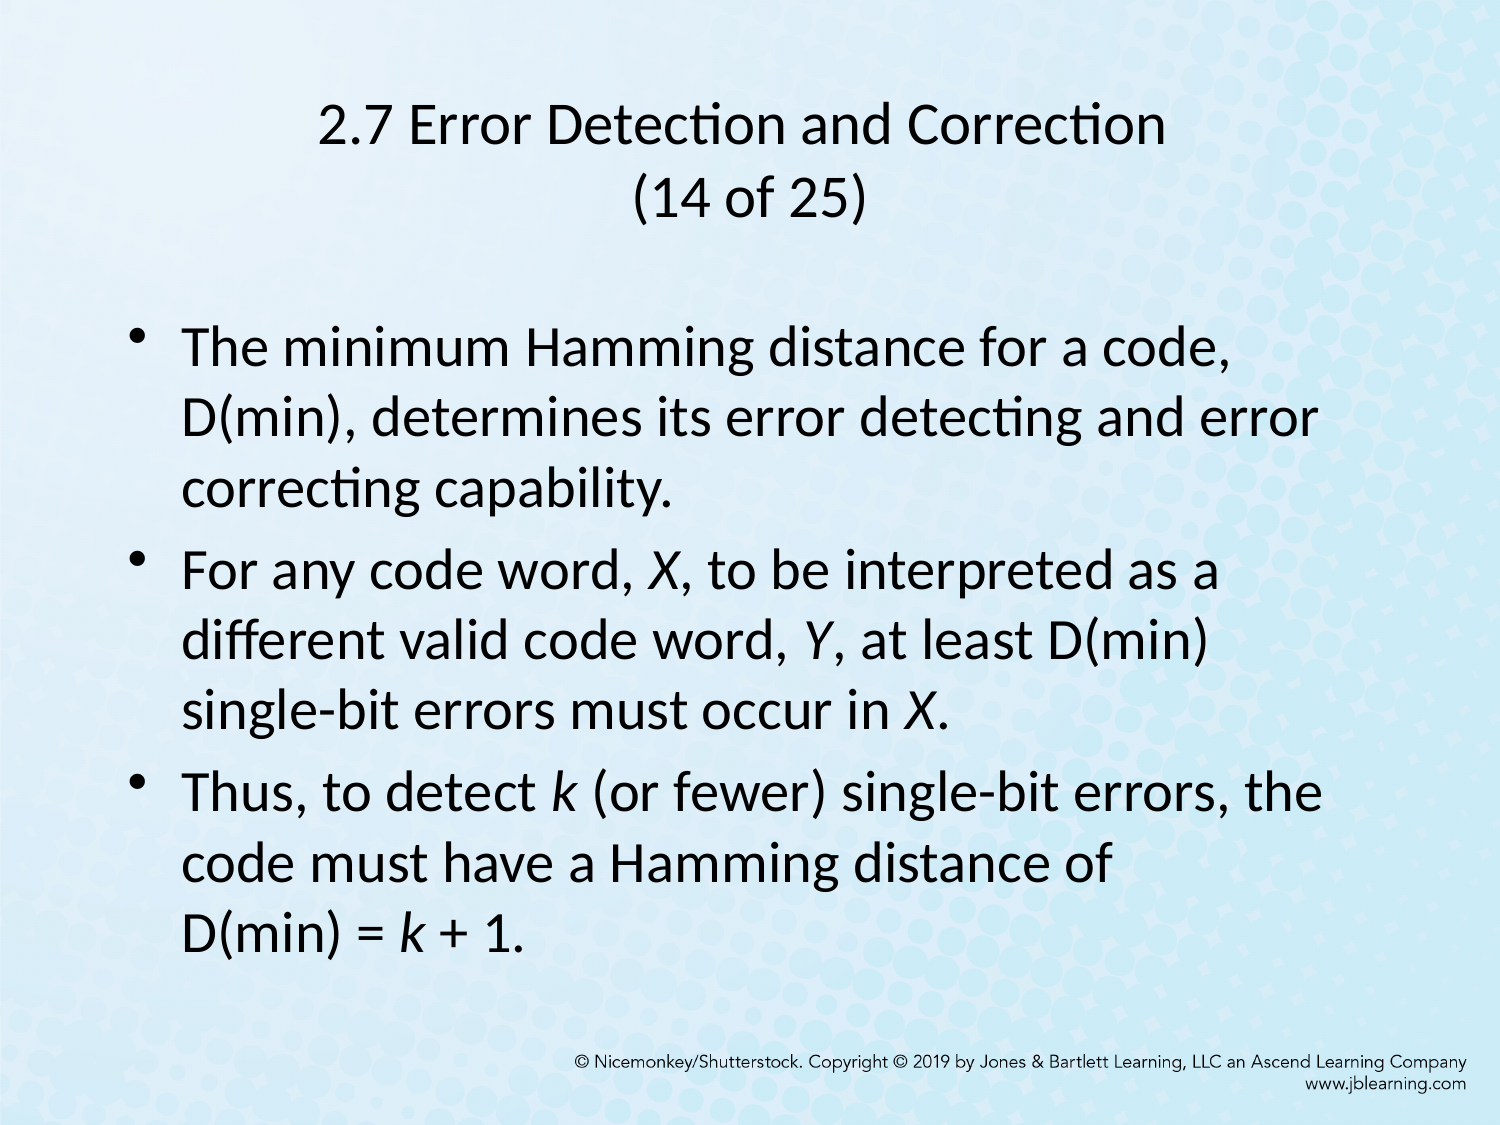

# 2.7 Error Detection and Correction (14 of 25)
The minimum Hamming distance for a code, D(min), determines its error detecting and error correcting capability.
For any code word, X, to be interpreted as a different valid code word, Y, at least D(min) single-bit errors must occur in X.
Thus, to detect k (or fewer) single-bit errors, the code must have a Hamming distance of        D(min) = k + 1.